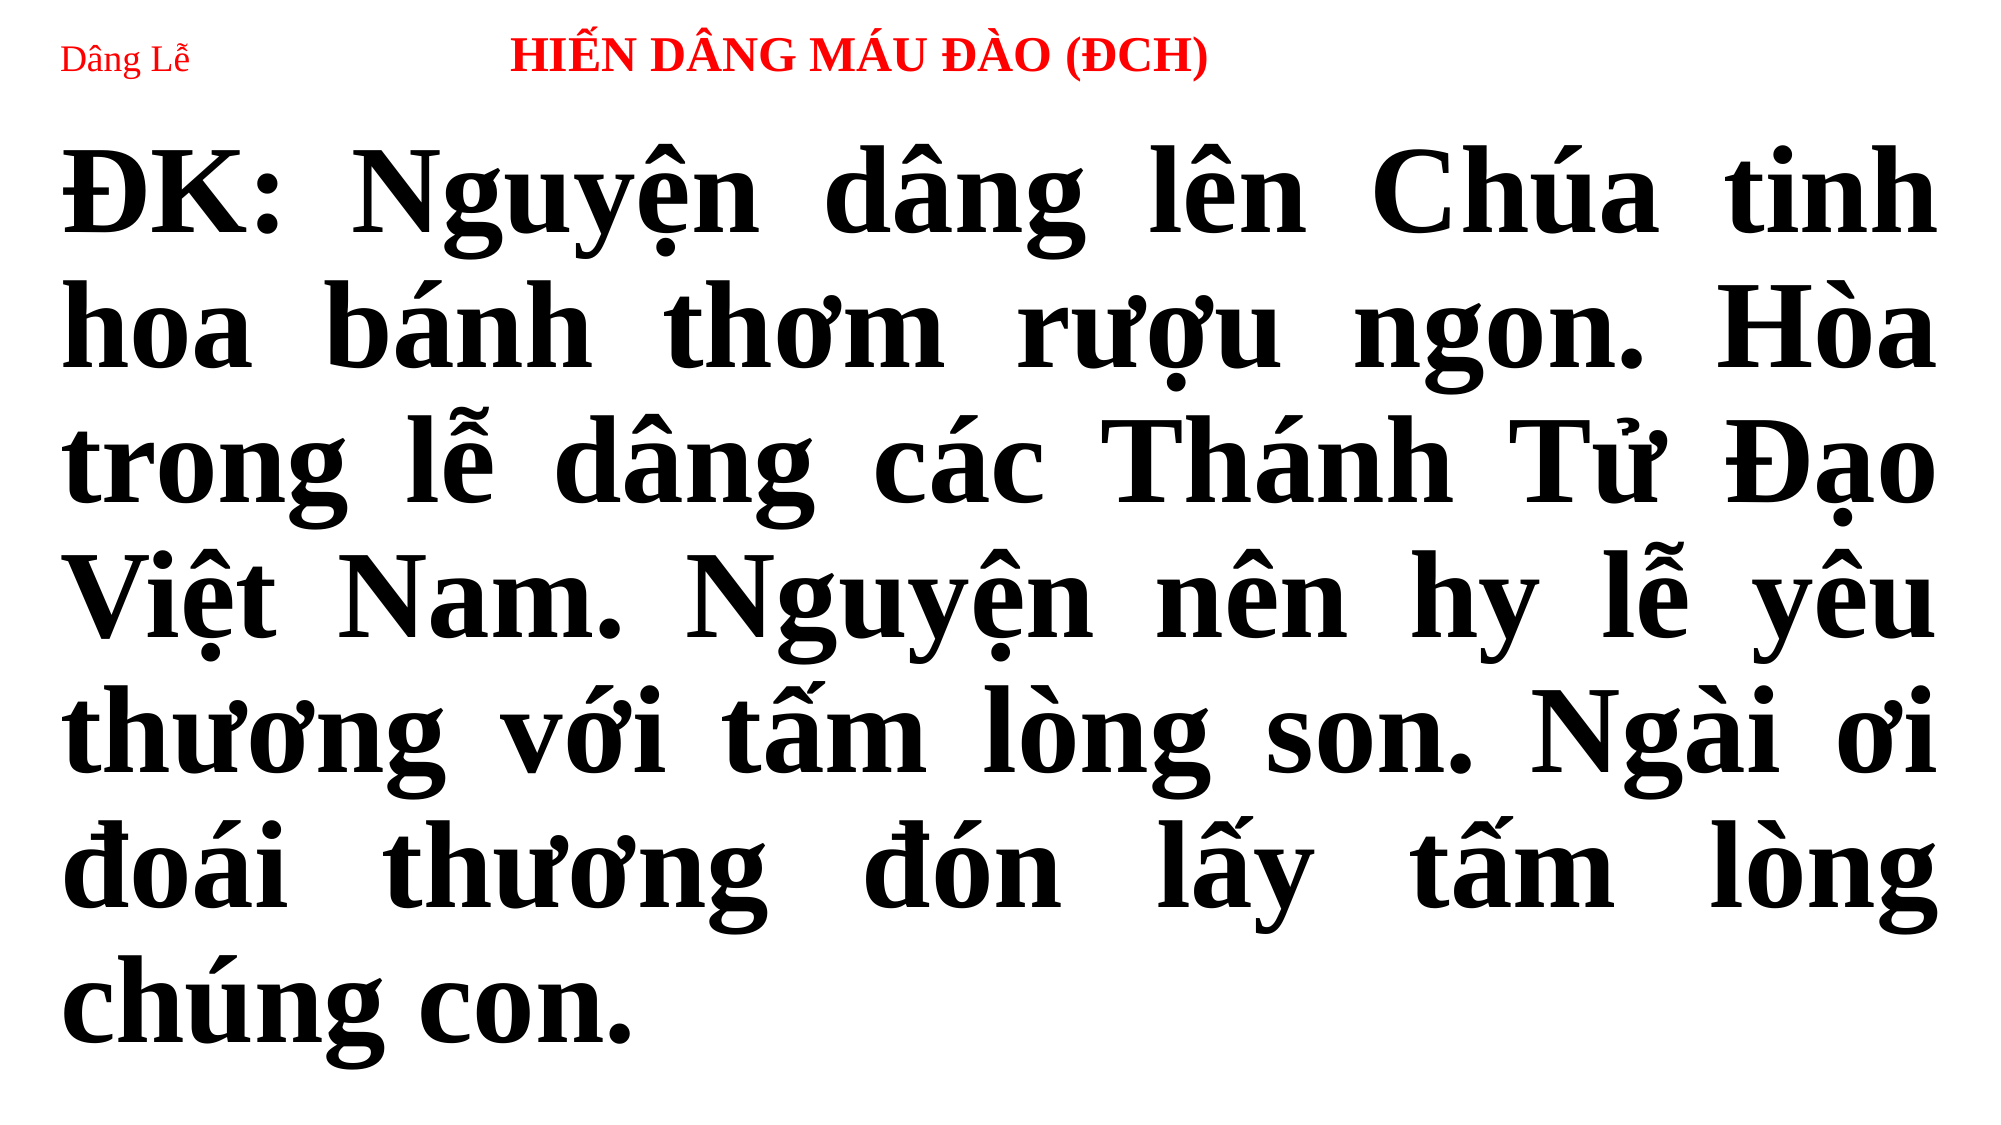

# Dâng Lễ             		HIẾN DÂNG MÁU ĐÀO (ĐCH)
ĐK: Nguyện dâng lên Chúa tinh hoa bánh thơm rượu ngon. Hòa trong lễ dâng các Thánh Tử Đạo Việt Nam. Nguyện nên hy lễ yêu thương với tấm lòng son. Ngài ơi đoái thương đón lấy tấm lòng chúng con.